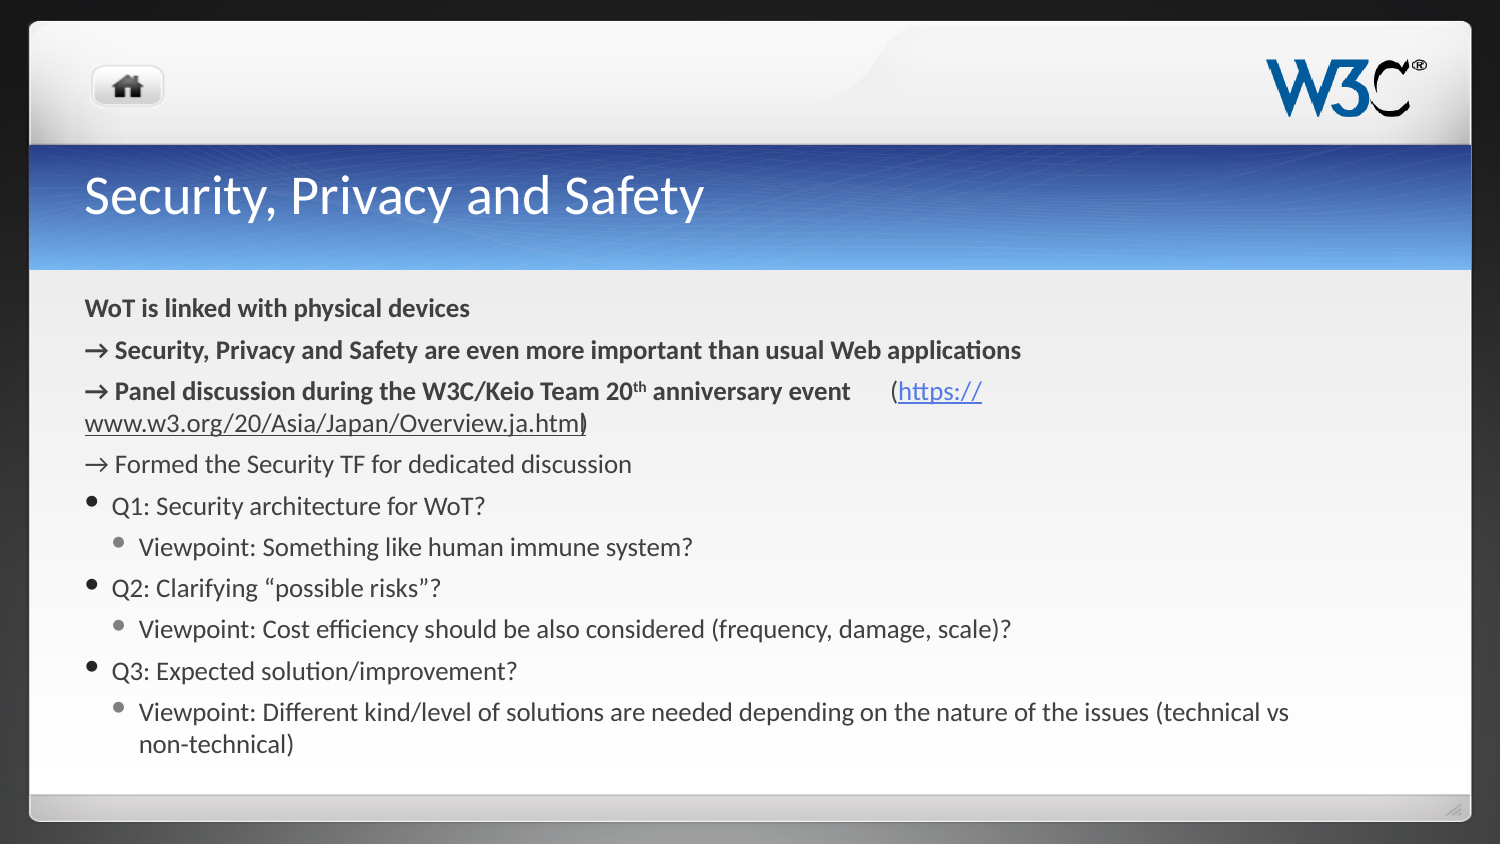

# Security, Privacy and Safety
WoT is linked with physical devices
→ Security, Privacy and Safety are even more important than usual Web applications
→ Panel discussion during the W3C/Keio Team 20th anniversary event　(https://www.w3.org/20/Asia/Japan/Overview.ja.html)
→ Formed the Security TF for dedicated discussion
Q1: Security architecture for WoT?
Viewpoint: Something like human immune system?
Q2: Clarifying “possible risks”?
Viewpoint: Cost efficiency should be also considered (frequency, damage, scale)?
Q3: Expected solution/improvement?
Viewpoint: Different kind/level of solutions are needed depending on the nature of the issues (technical vs non-technical)